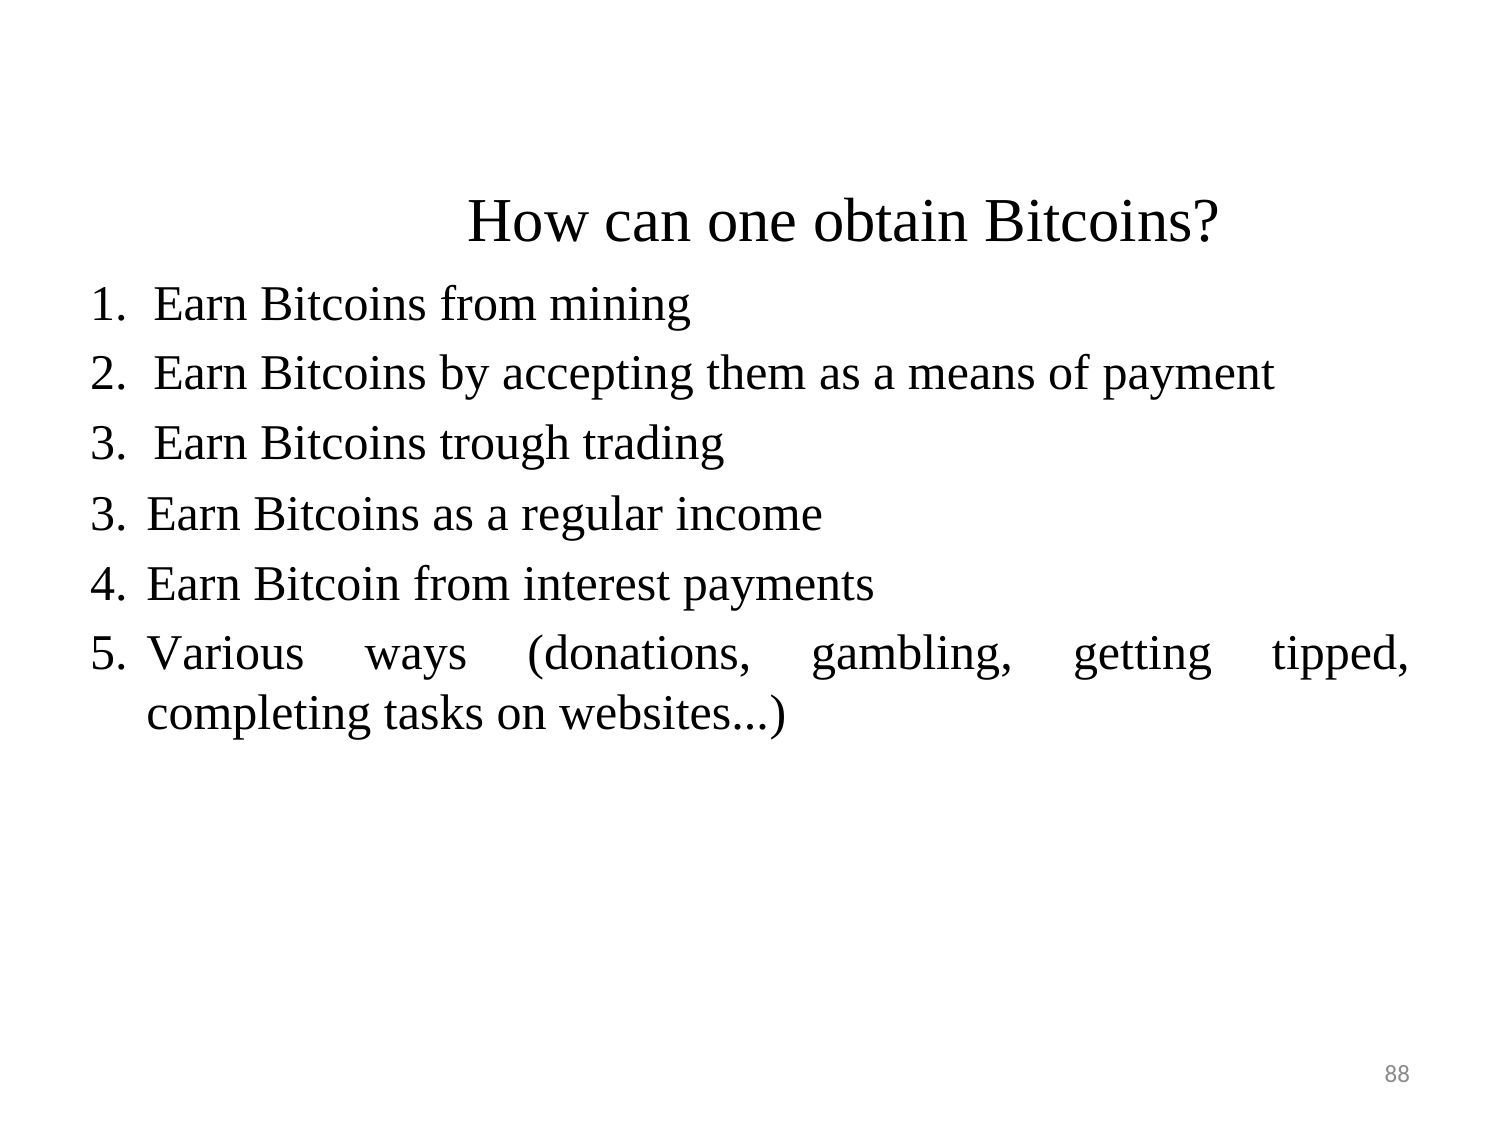

# How can one obtain Bitcoins?
Earn Bitcoins from mining
Earn Bitcoins by accepting them as a means of payment
Earn Bitcoins trough trading
Earn Bitcoins as a regular income
Earn Bitcoin from interest payments
Various ways (donations, gambling, getting tipped, completing tasks on websites...)

88